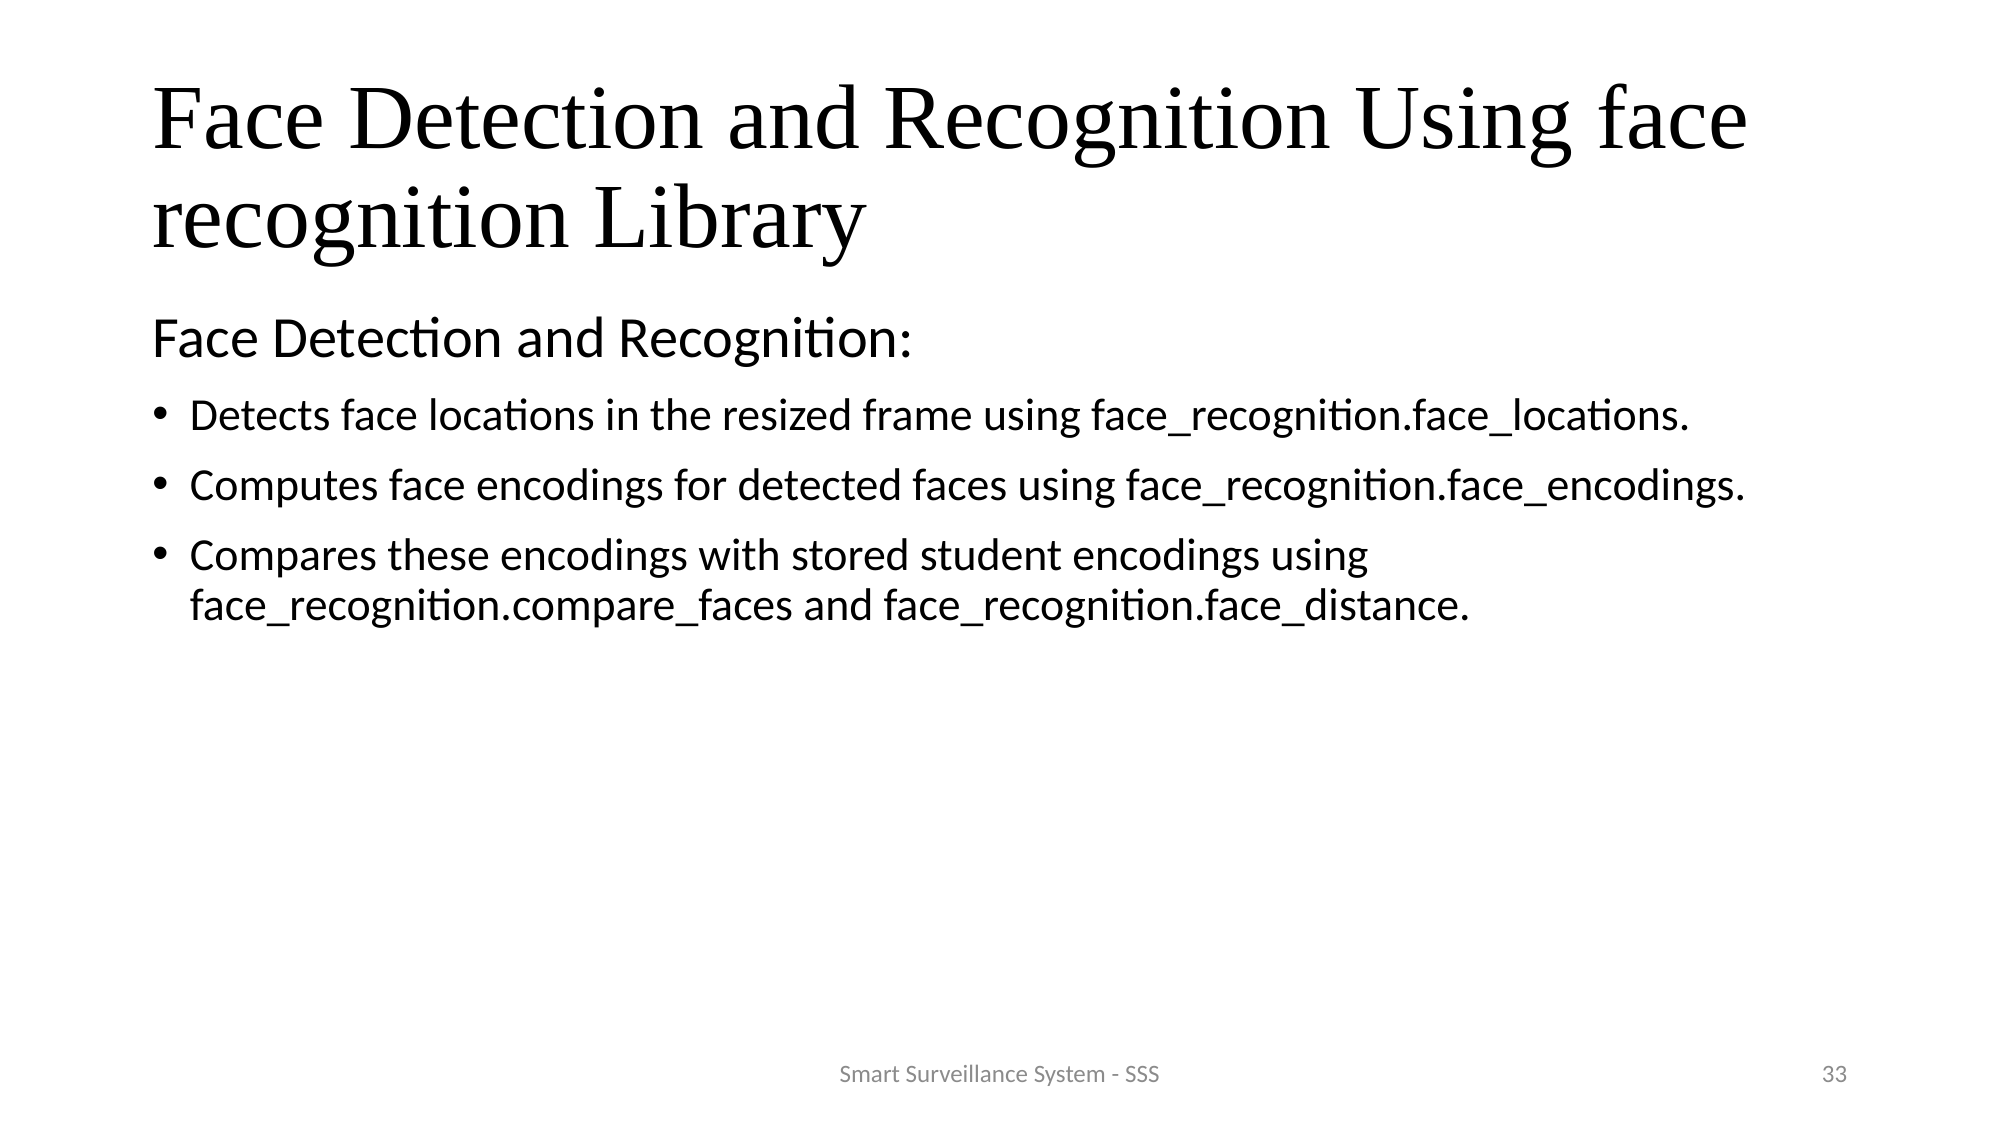

# Face Detection and Recognition Using face recognition Library
Face Detection and Recognition:
Detects face locations in the resized frame using face_recognition.face_locations.
Computes face encodings for detected faces using face_recognition.face_encodings.
Compares these encodings with stored student encodings using face_recognition.compare_faces and face_recognition.face_distance.
Smart Surveillance System - SSS
33